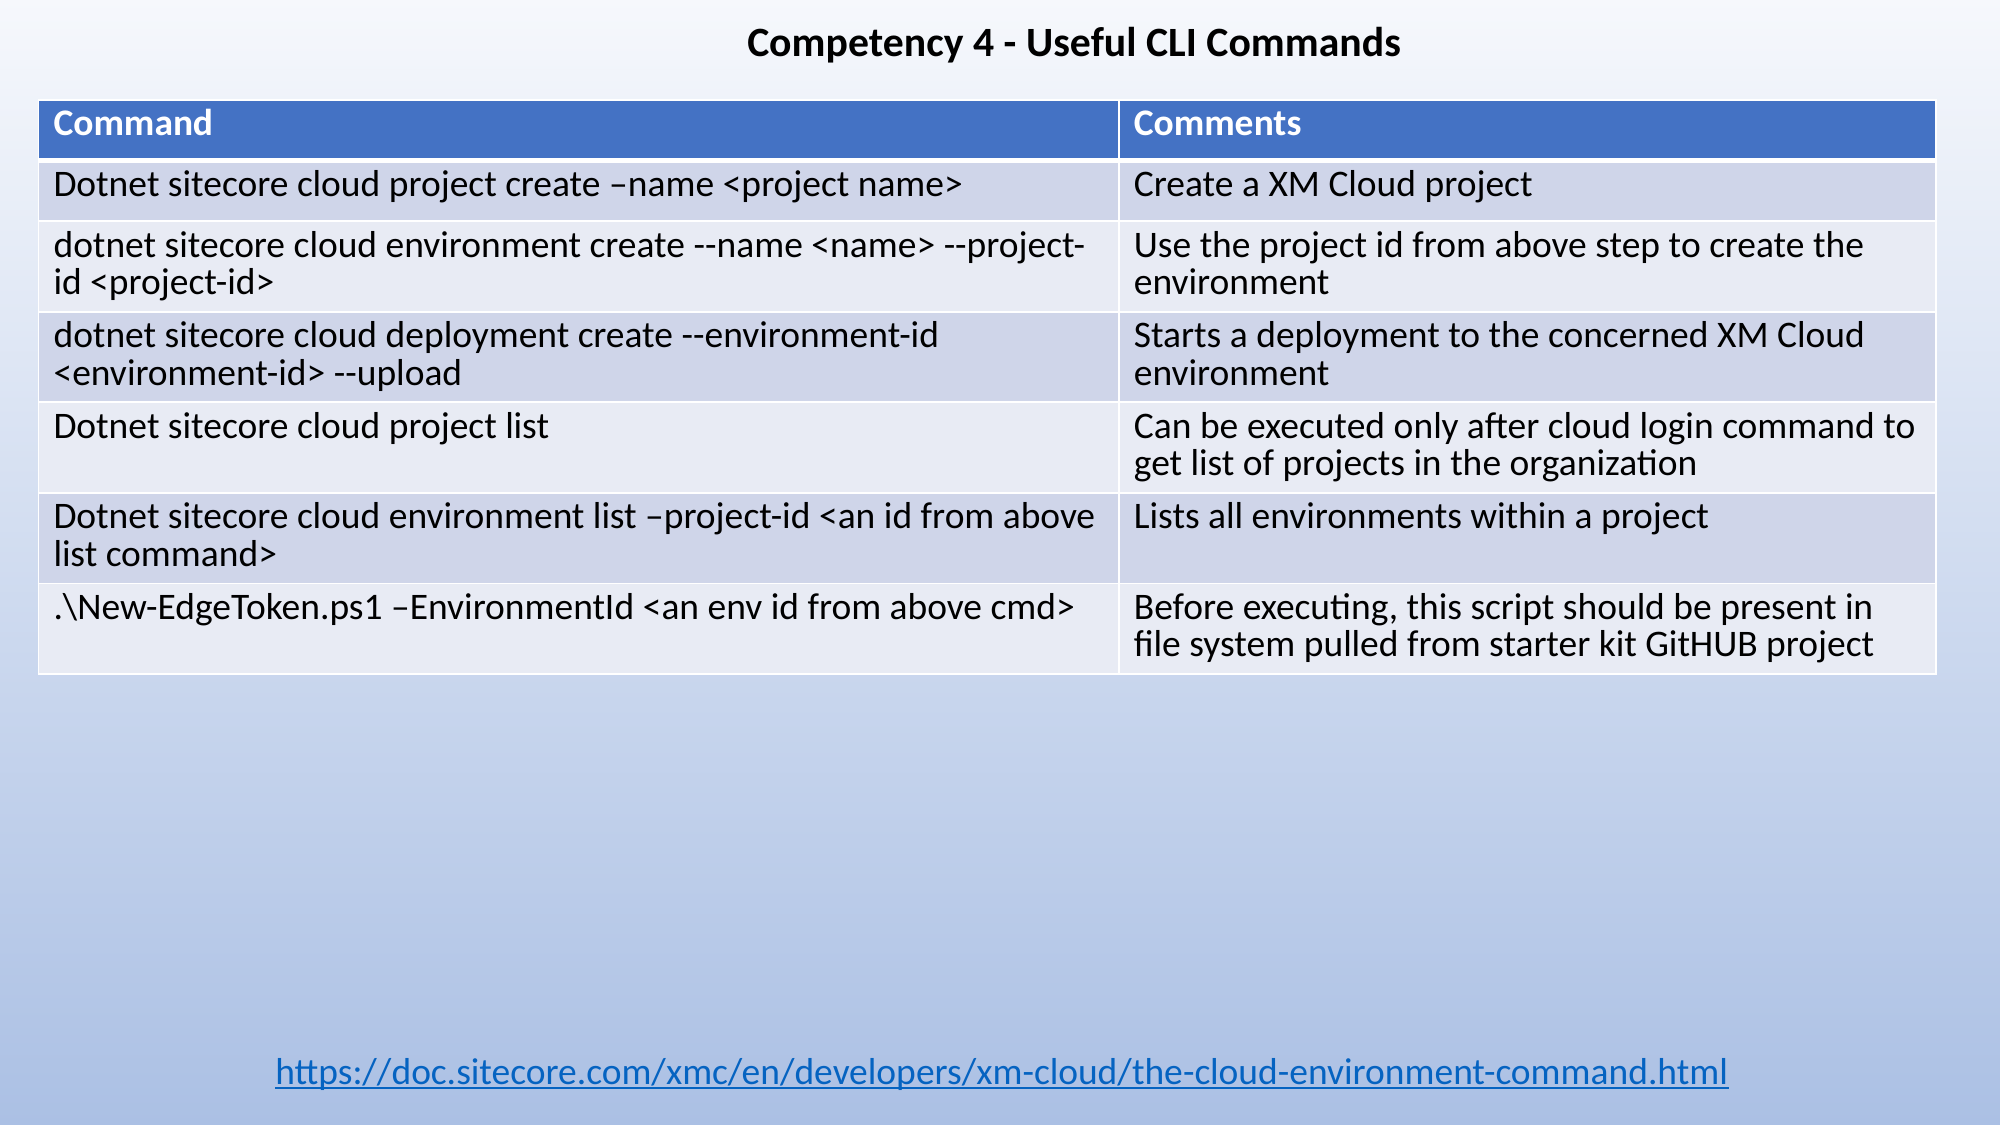

Competency 4 - Useful CLI Commands
| Command | Comments |
| --- | --- |
| Dotnet sitecore cloud project create –name <project name> | Create a XM Cloud project |
| dotnet sitecore cloud environment create --name <name> --project-id <project-id> | Use the project id from above step to create the environment |
| dotnet sitecore cloud deployment create --environment-id <environment-id> --upload | Starts a deployment to the concerned XM Cloud environment |
| Dotnet sitecore cloud project list | Can be executed only after cloud login command to get list of projects in the organization |
| Dotnet sitecore cloud environment list –project-id <an id from above list command> | Lists all environments within a project |
| .\New-EdgeToken.ps1 –EnvironmentId <an env id from above cmd> | Before executing, this script should be present in file system pulled from starter kit GitHUB project |
https://doc.sitecore.com/xmc/en/developers/xm-cloud/the-cloud-environment-command.html